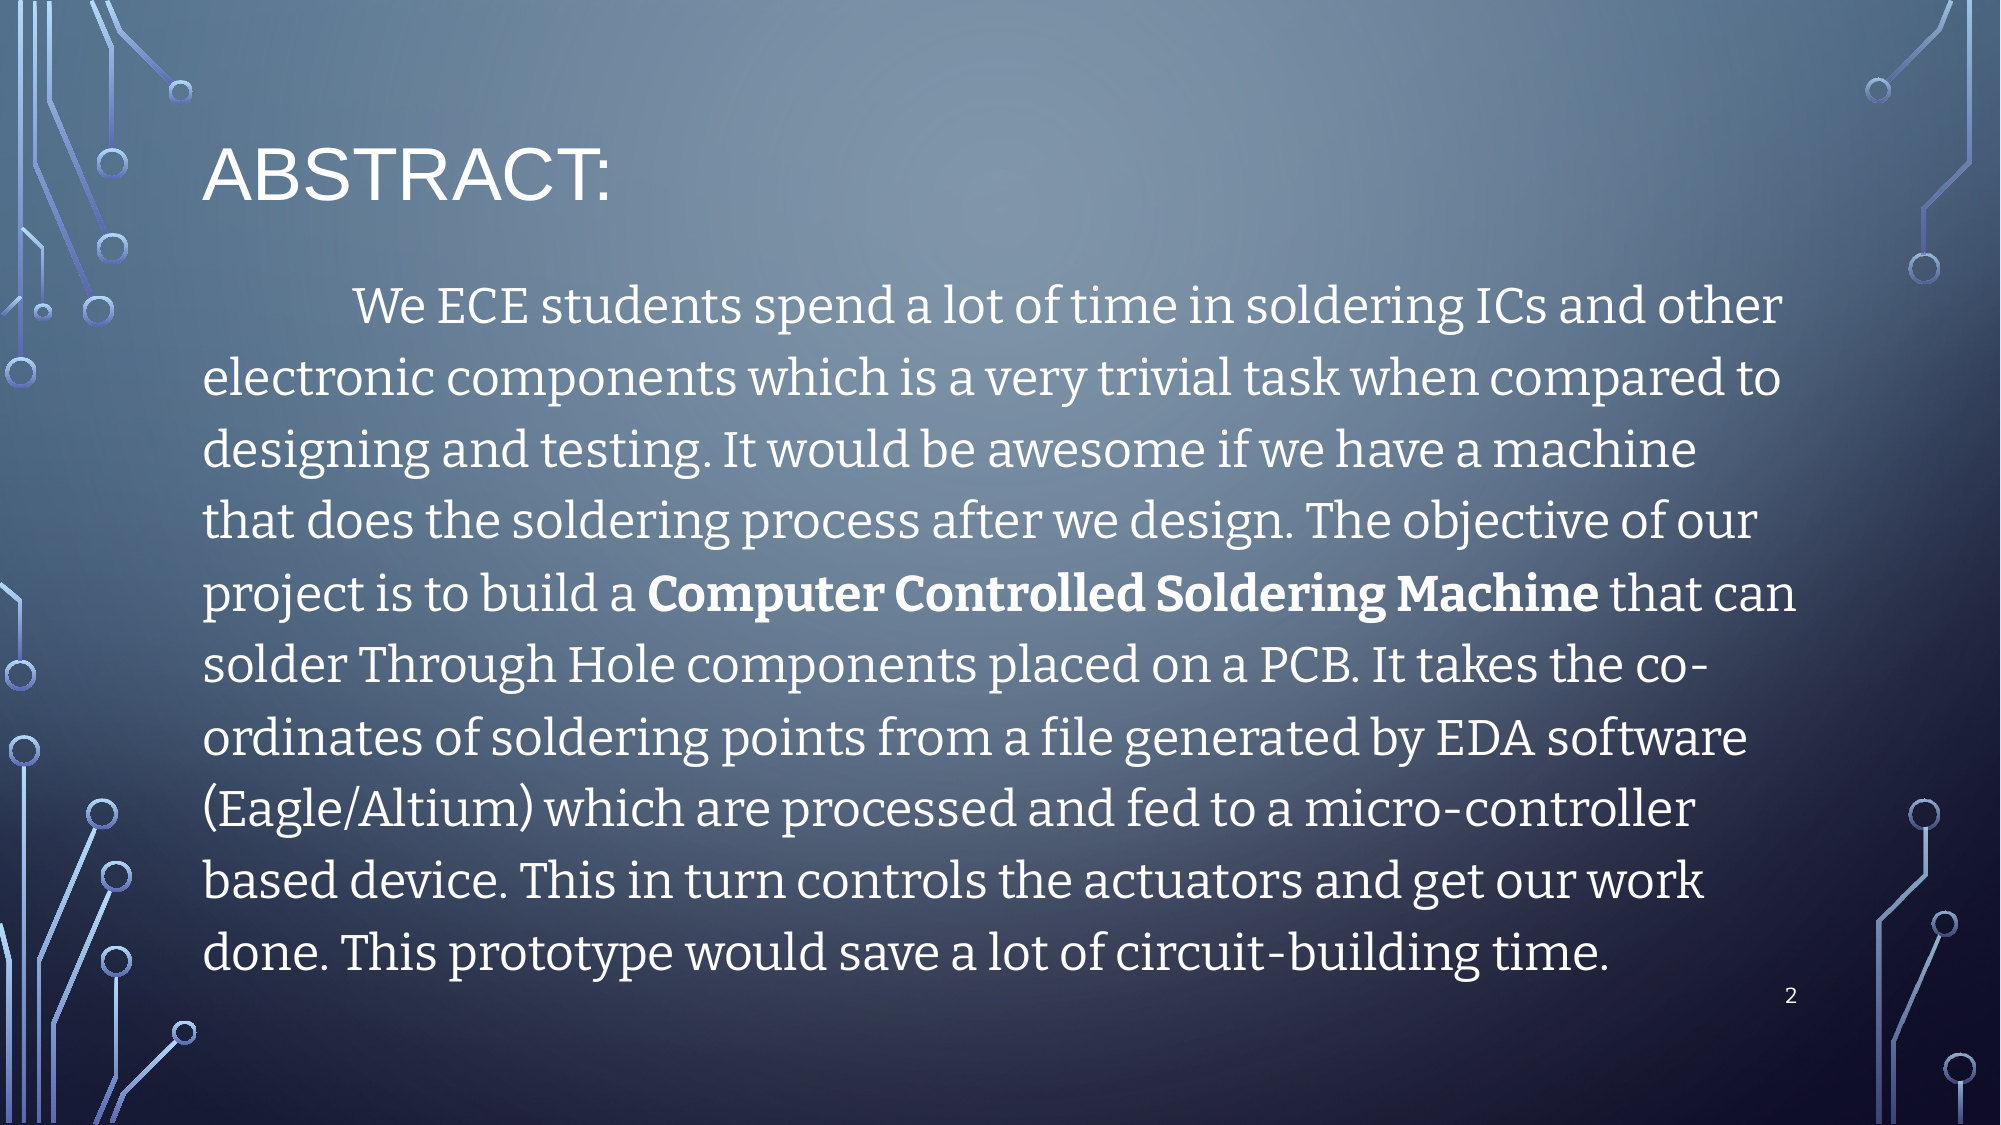

# Abstract:
	We ECE students spend a lot of time in soldering ICs and other electronic components which is a very trivial task when compared to designing and testing. It would be awesome if we have a machine that does the soldering process after we design. The objective of our project is to build a Computer Controlled Soldering Machine that can solder Through Hole components placed on a PCB. It takes the co-ordinates of soldering points from a file generated by EDA software (Eagle/Altium) which are processed and fed to a micro-controller based device. This in turn controls the actuators and get our work done. This prototype would save a lot of circuit-building time.
2